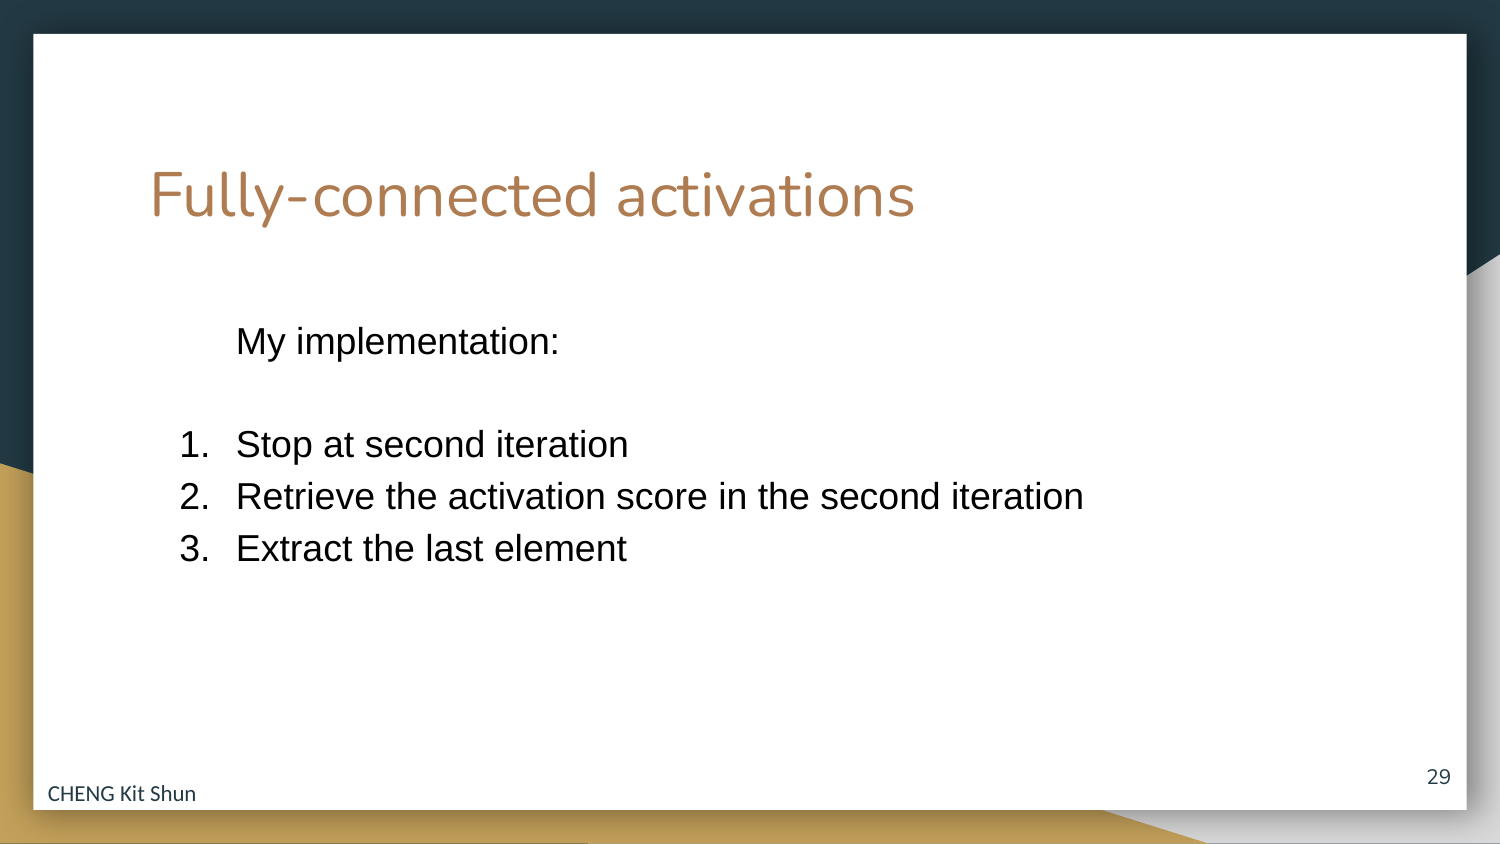

# Fully-connected activations
My implementation:

Stop at second iteration
Retrieve the activation score in the second iteration
Extract the last element

29
CHENG Kit Shun